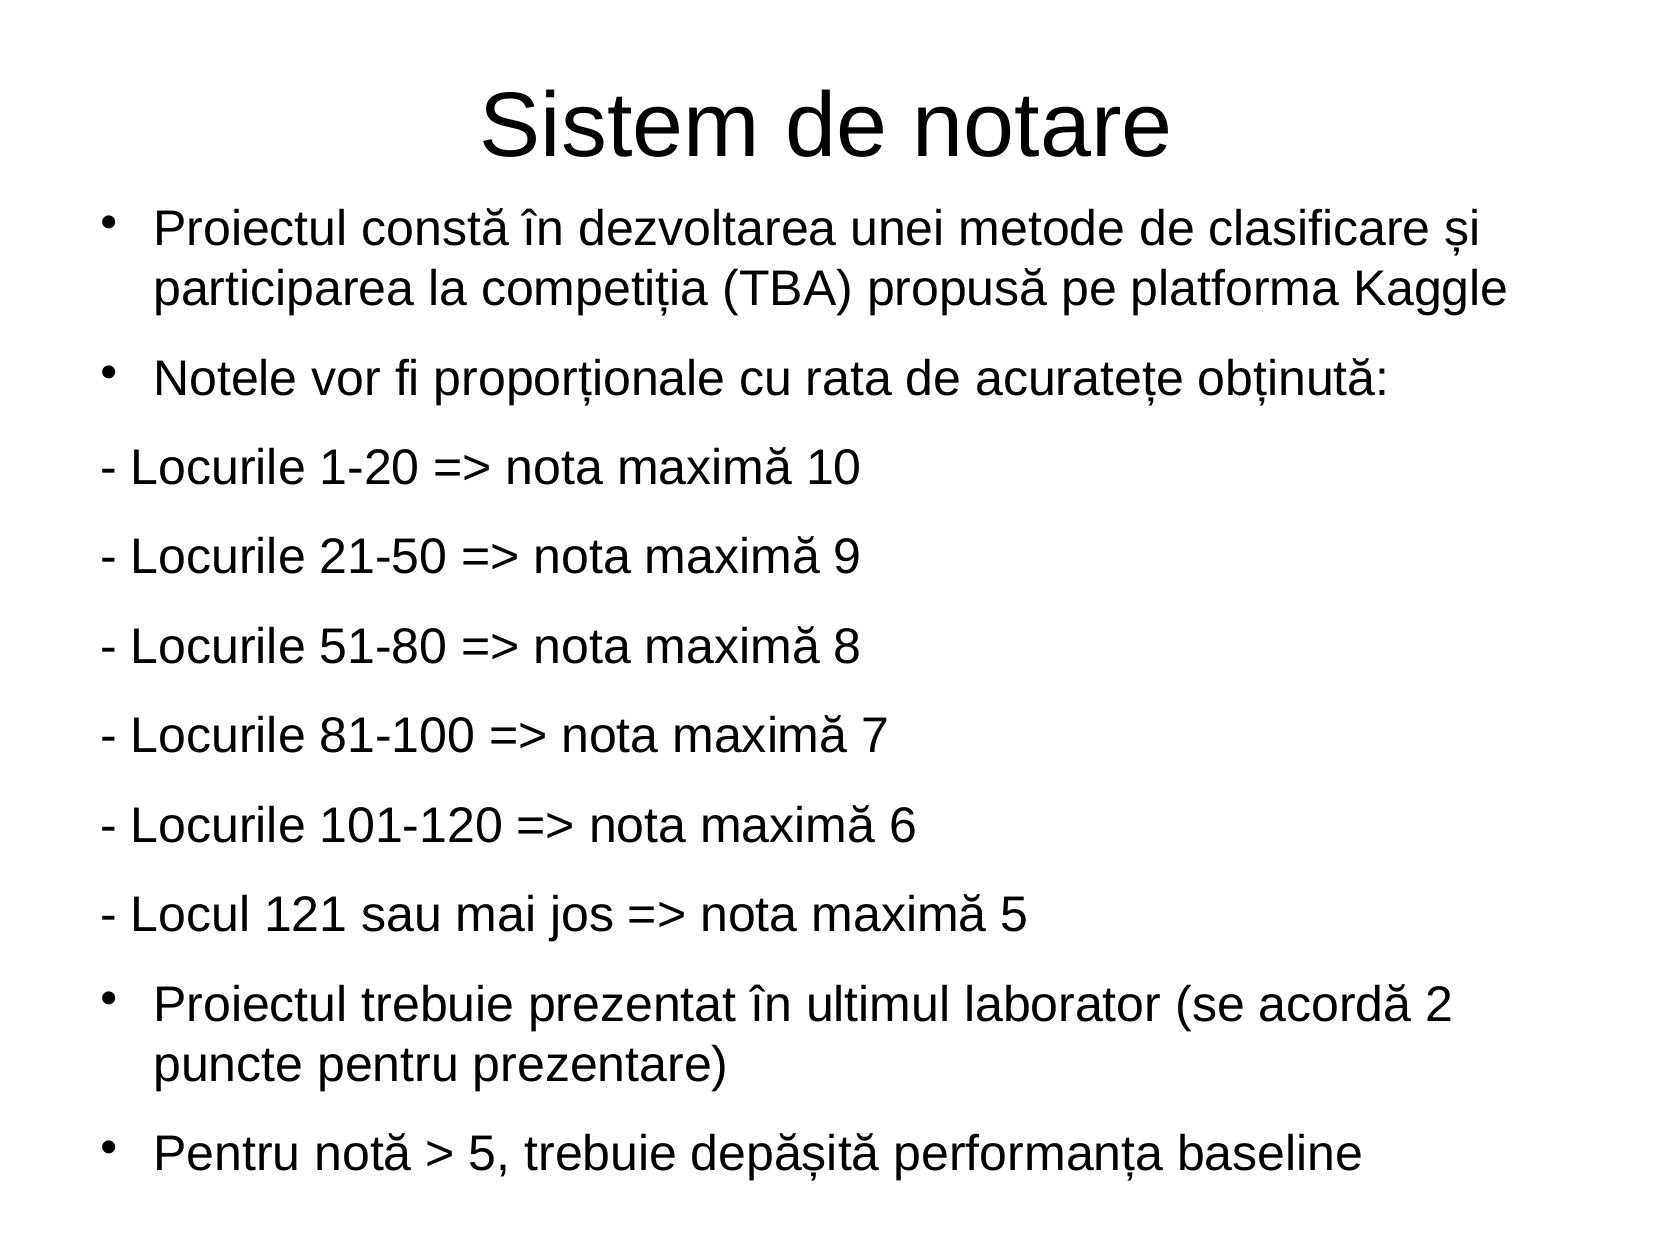

Sistem de notare
Proiectul constă în dezvoltarea unei metode de clasificare și participarea la competiția (TBA) propusă pe platforma Kaggle
Notele vor fi proporționale cu rata de acuratețe obținută:
- Locurile 1-20 => nota maximă 10
- Locurile 21-50 => nota maximă 9
- Locurile 51-80 => nota maximă 8
- Locurile 81-100 => nota maximă 7
- Locurile 101-120 => nota maximă 6
- Locul 121 sau mai jos => nota maximă 5
Proiectul trebuie prezentat în ultimul laborator (se acordă 2 puncte pentru prezentare)
Pentru notă > 5, trebuie depășită performanța baseline